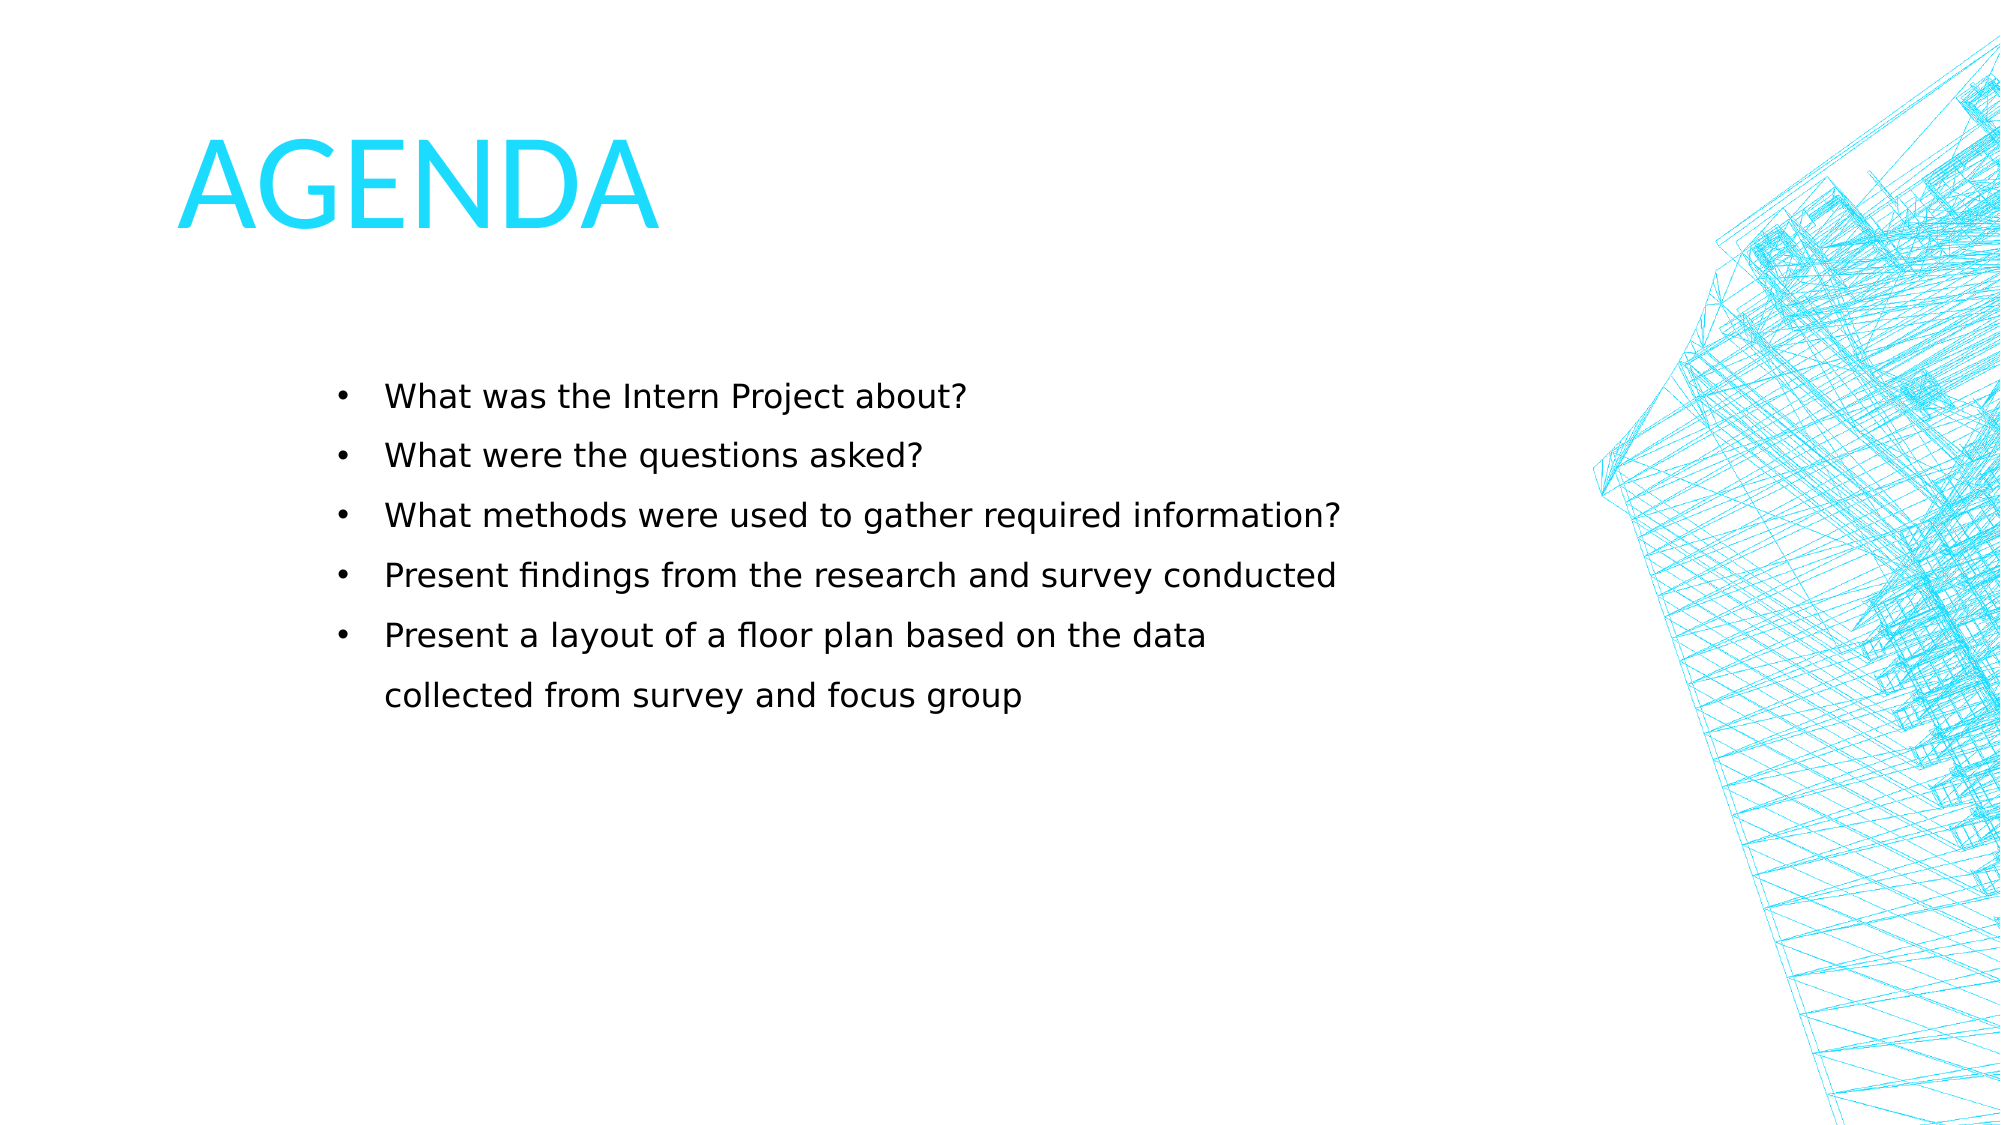

agenda

What was the Intern Project about?
What were the questions asked?
What methods were used to gather required information?
Present findings from the research and survey conducted
Present a layout of a floor plan based on the data collected from survey and focus group